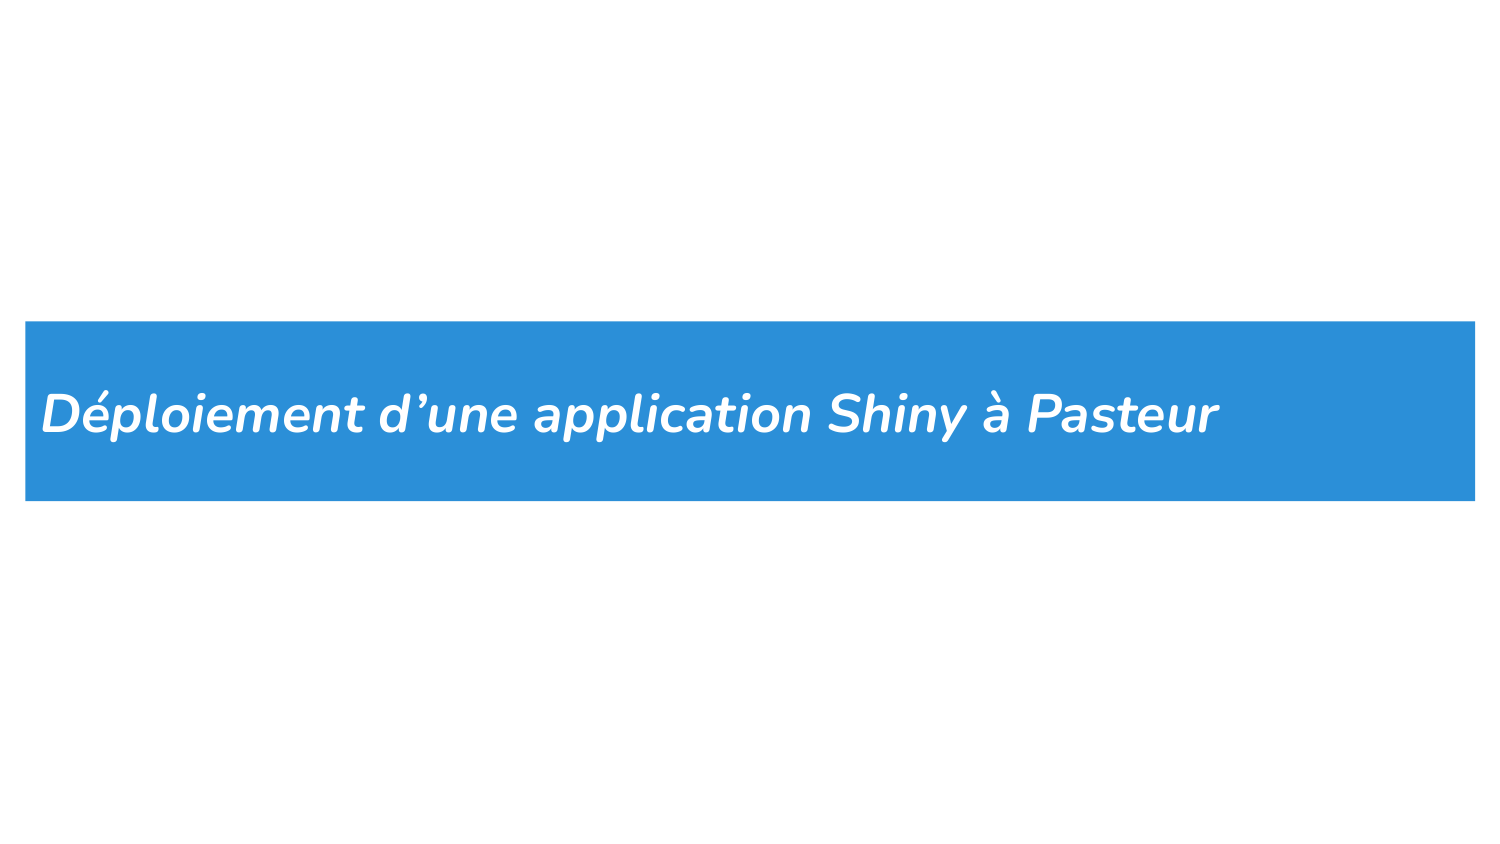

# Déploiement d’une application Shiny à Pasteur